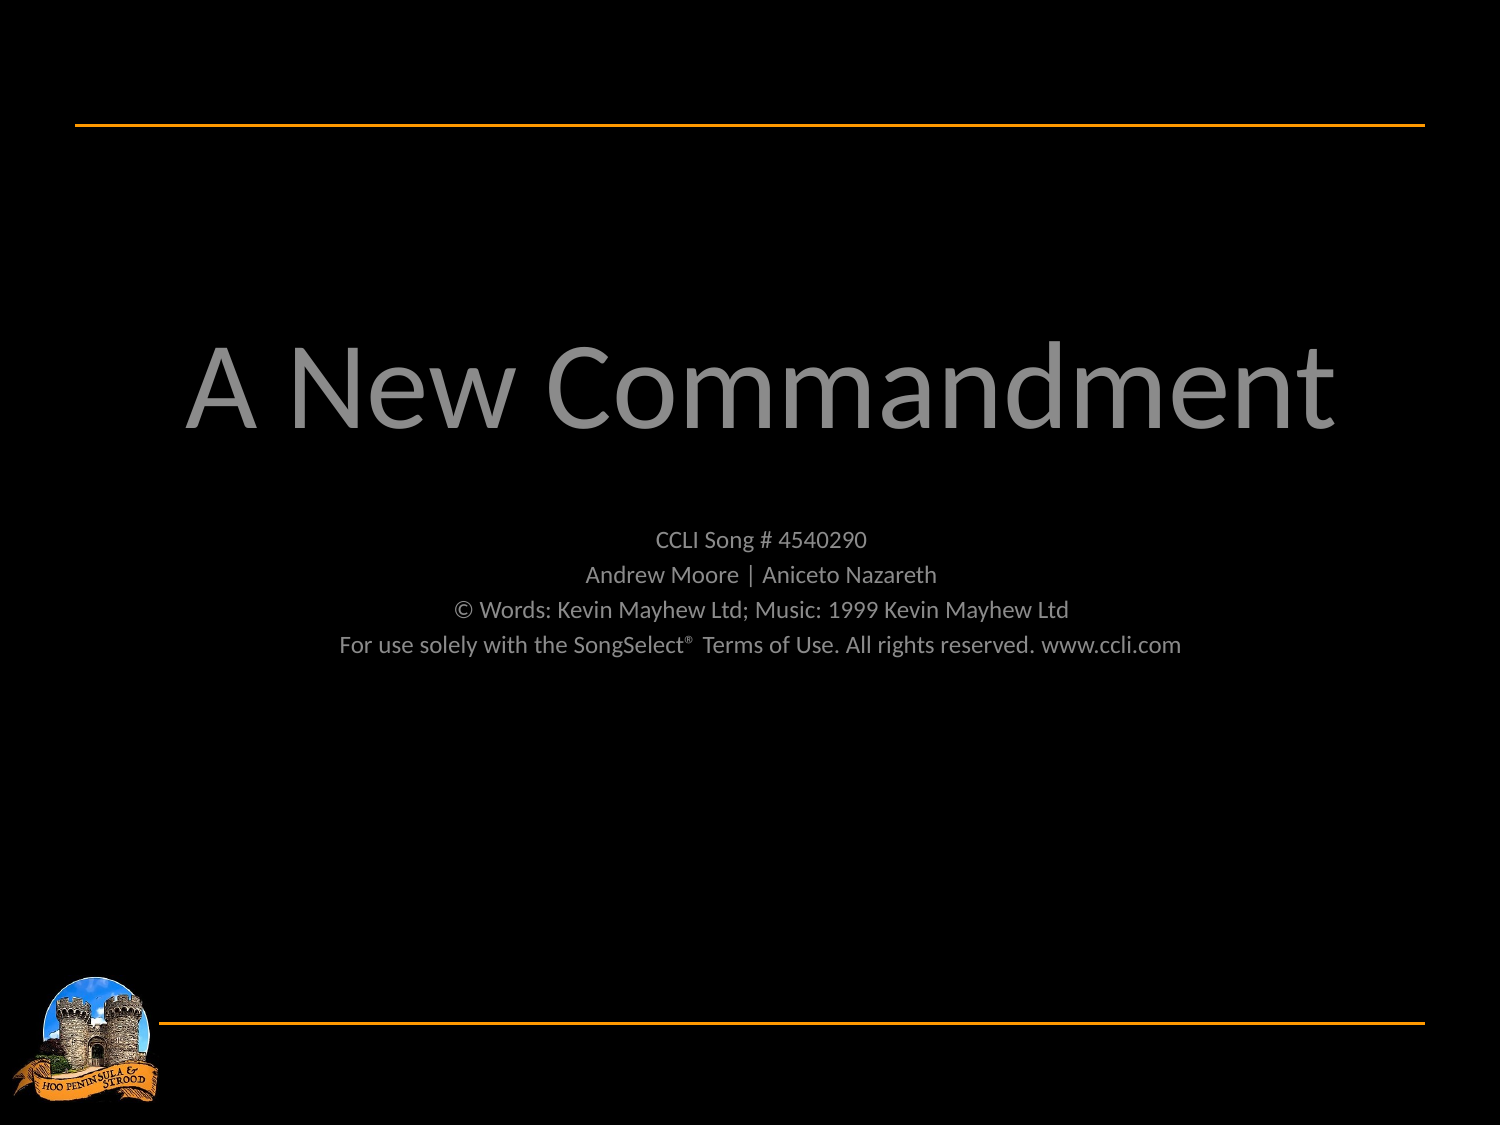

A New Commandment

CCLI Song # 4540290
Andrew Moore | Aniceto Nazareth
© Words: Kevin Mayhew Ltd; Music: 1999 Kevin Mayhew Ltd
For use solely with the SongSelect® Terms of Use. All rights reserved. www.ccli.com